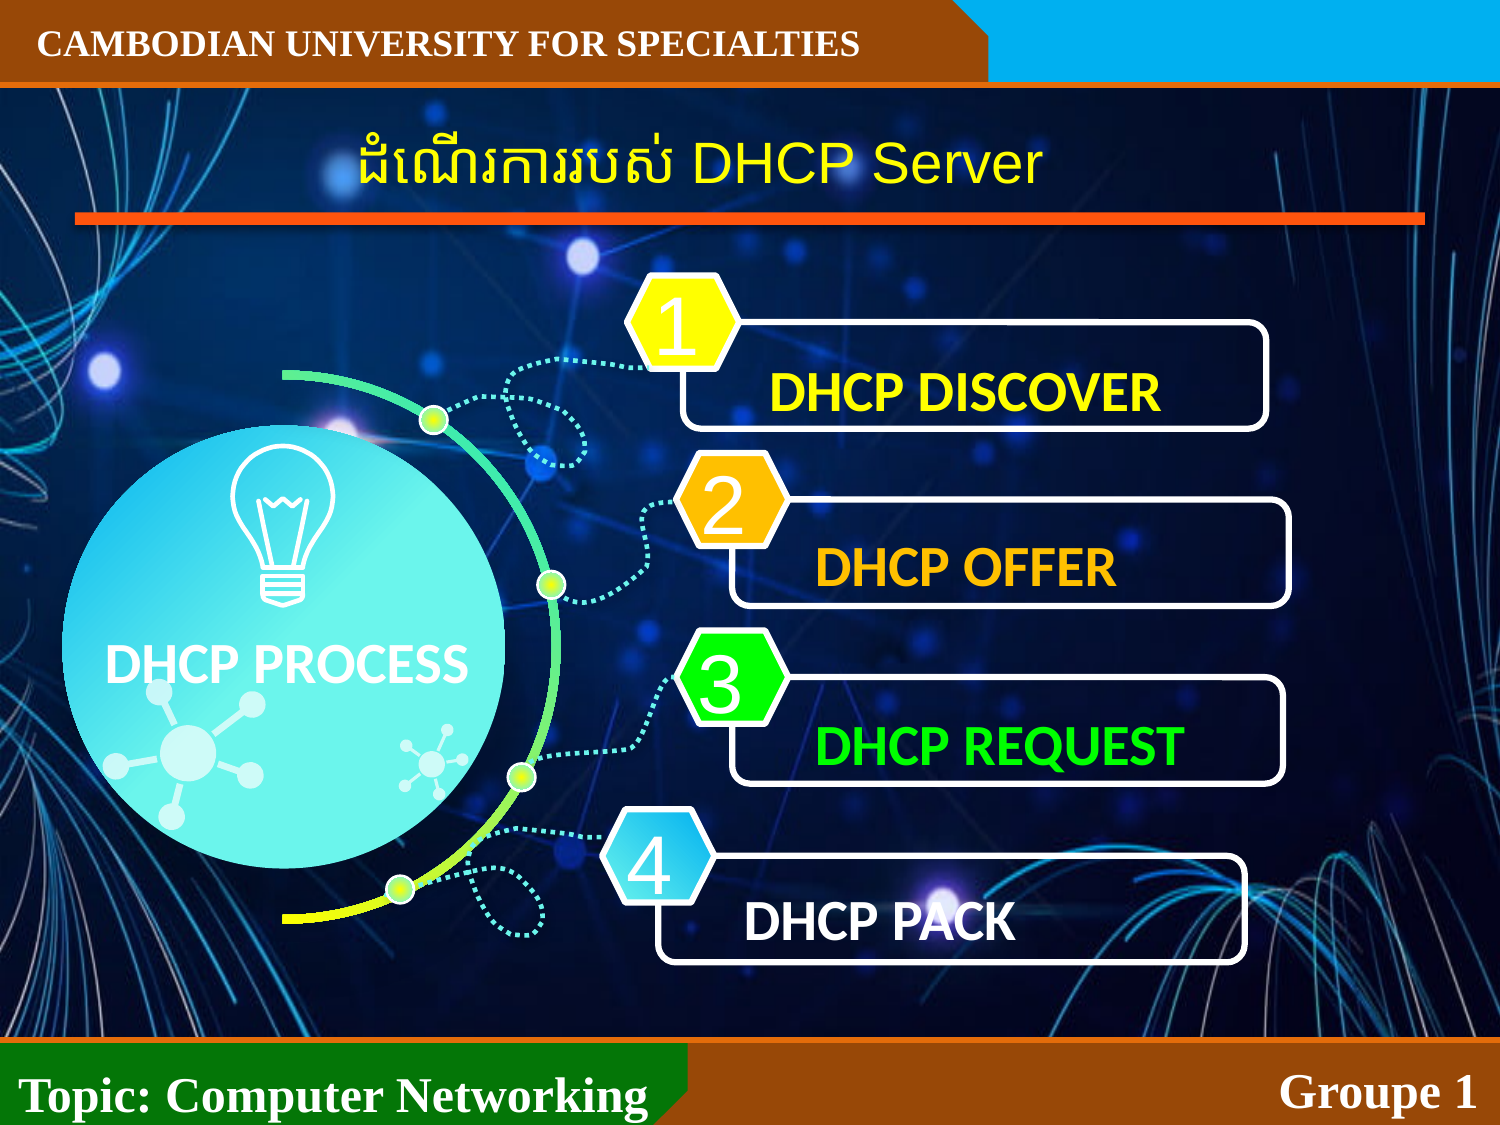

ដំណើរការរបស់ DHCP Server
1

DHCP DISCOVER

2

DHCP OFFER

DHCP PROCESS
3

DHCP​ REQUEST

4

DHCP PACK